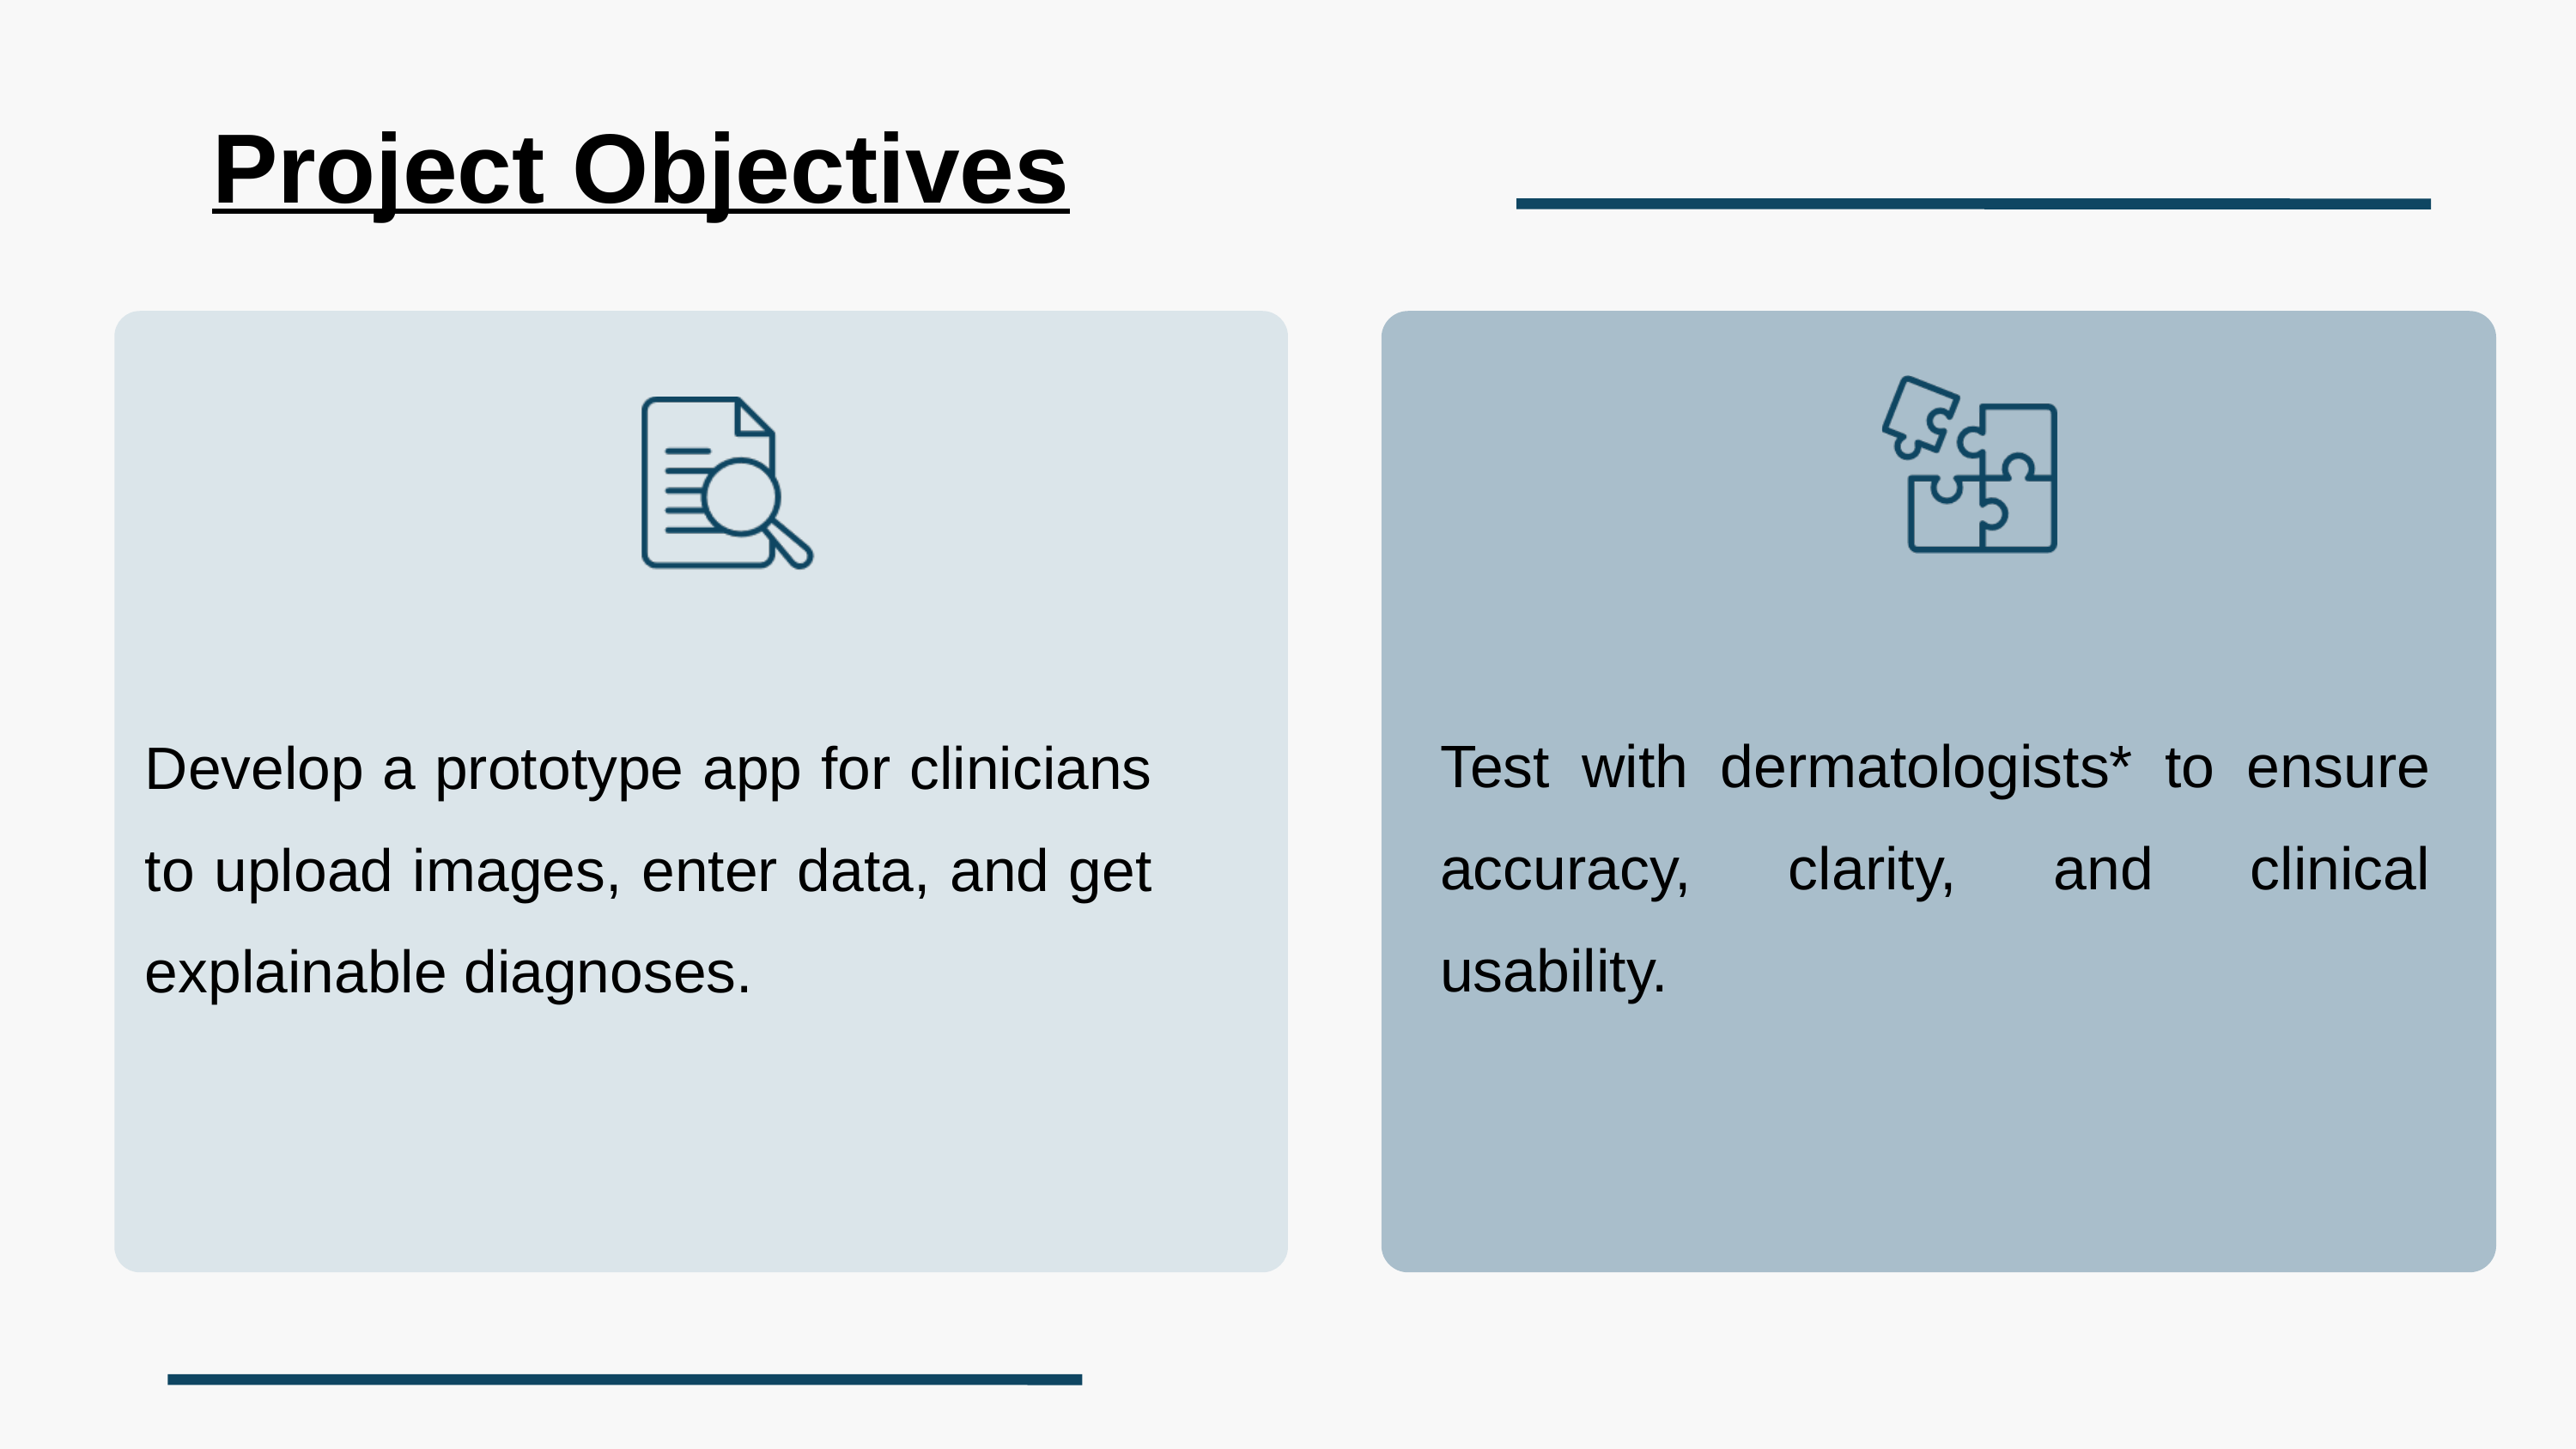

Project Objectives

Test with dermatologists* to ensure accuracy, clarity, and clinical usability.

Develop a prototype app for clinicians to upload images, enter data, and get explainable diagnoses.